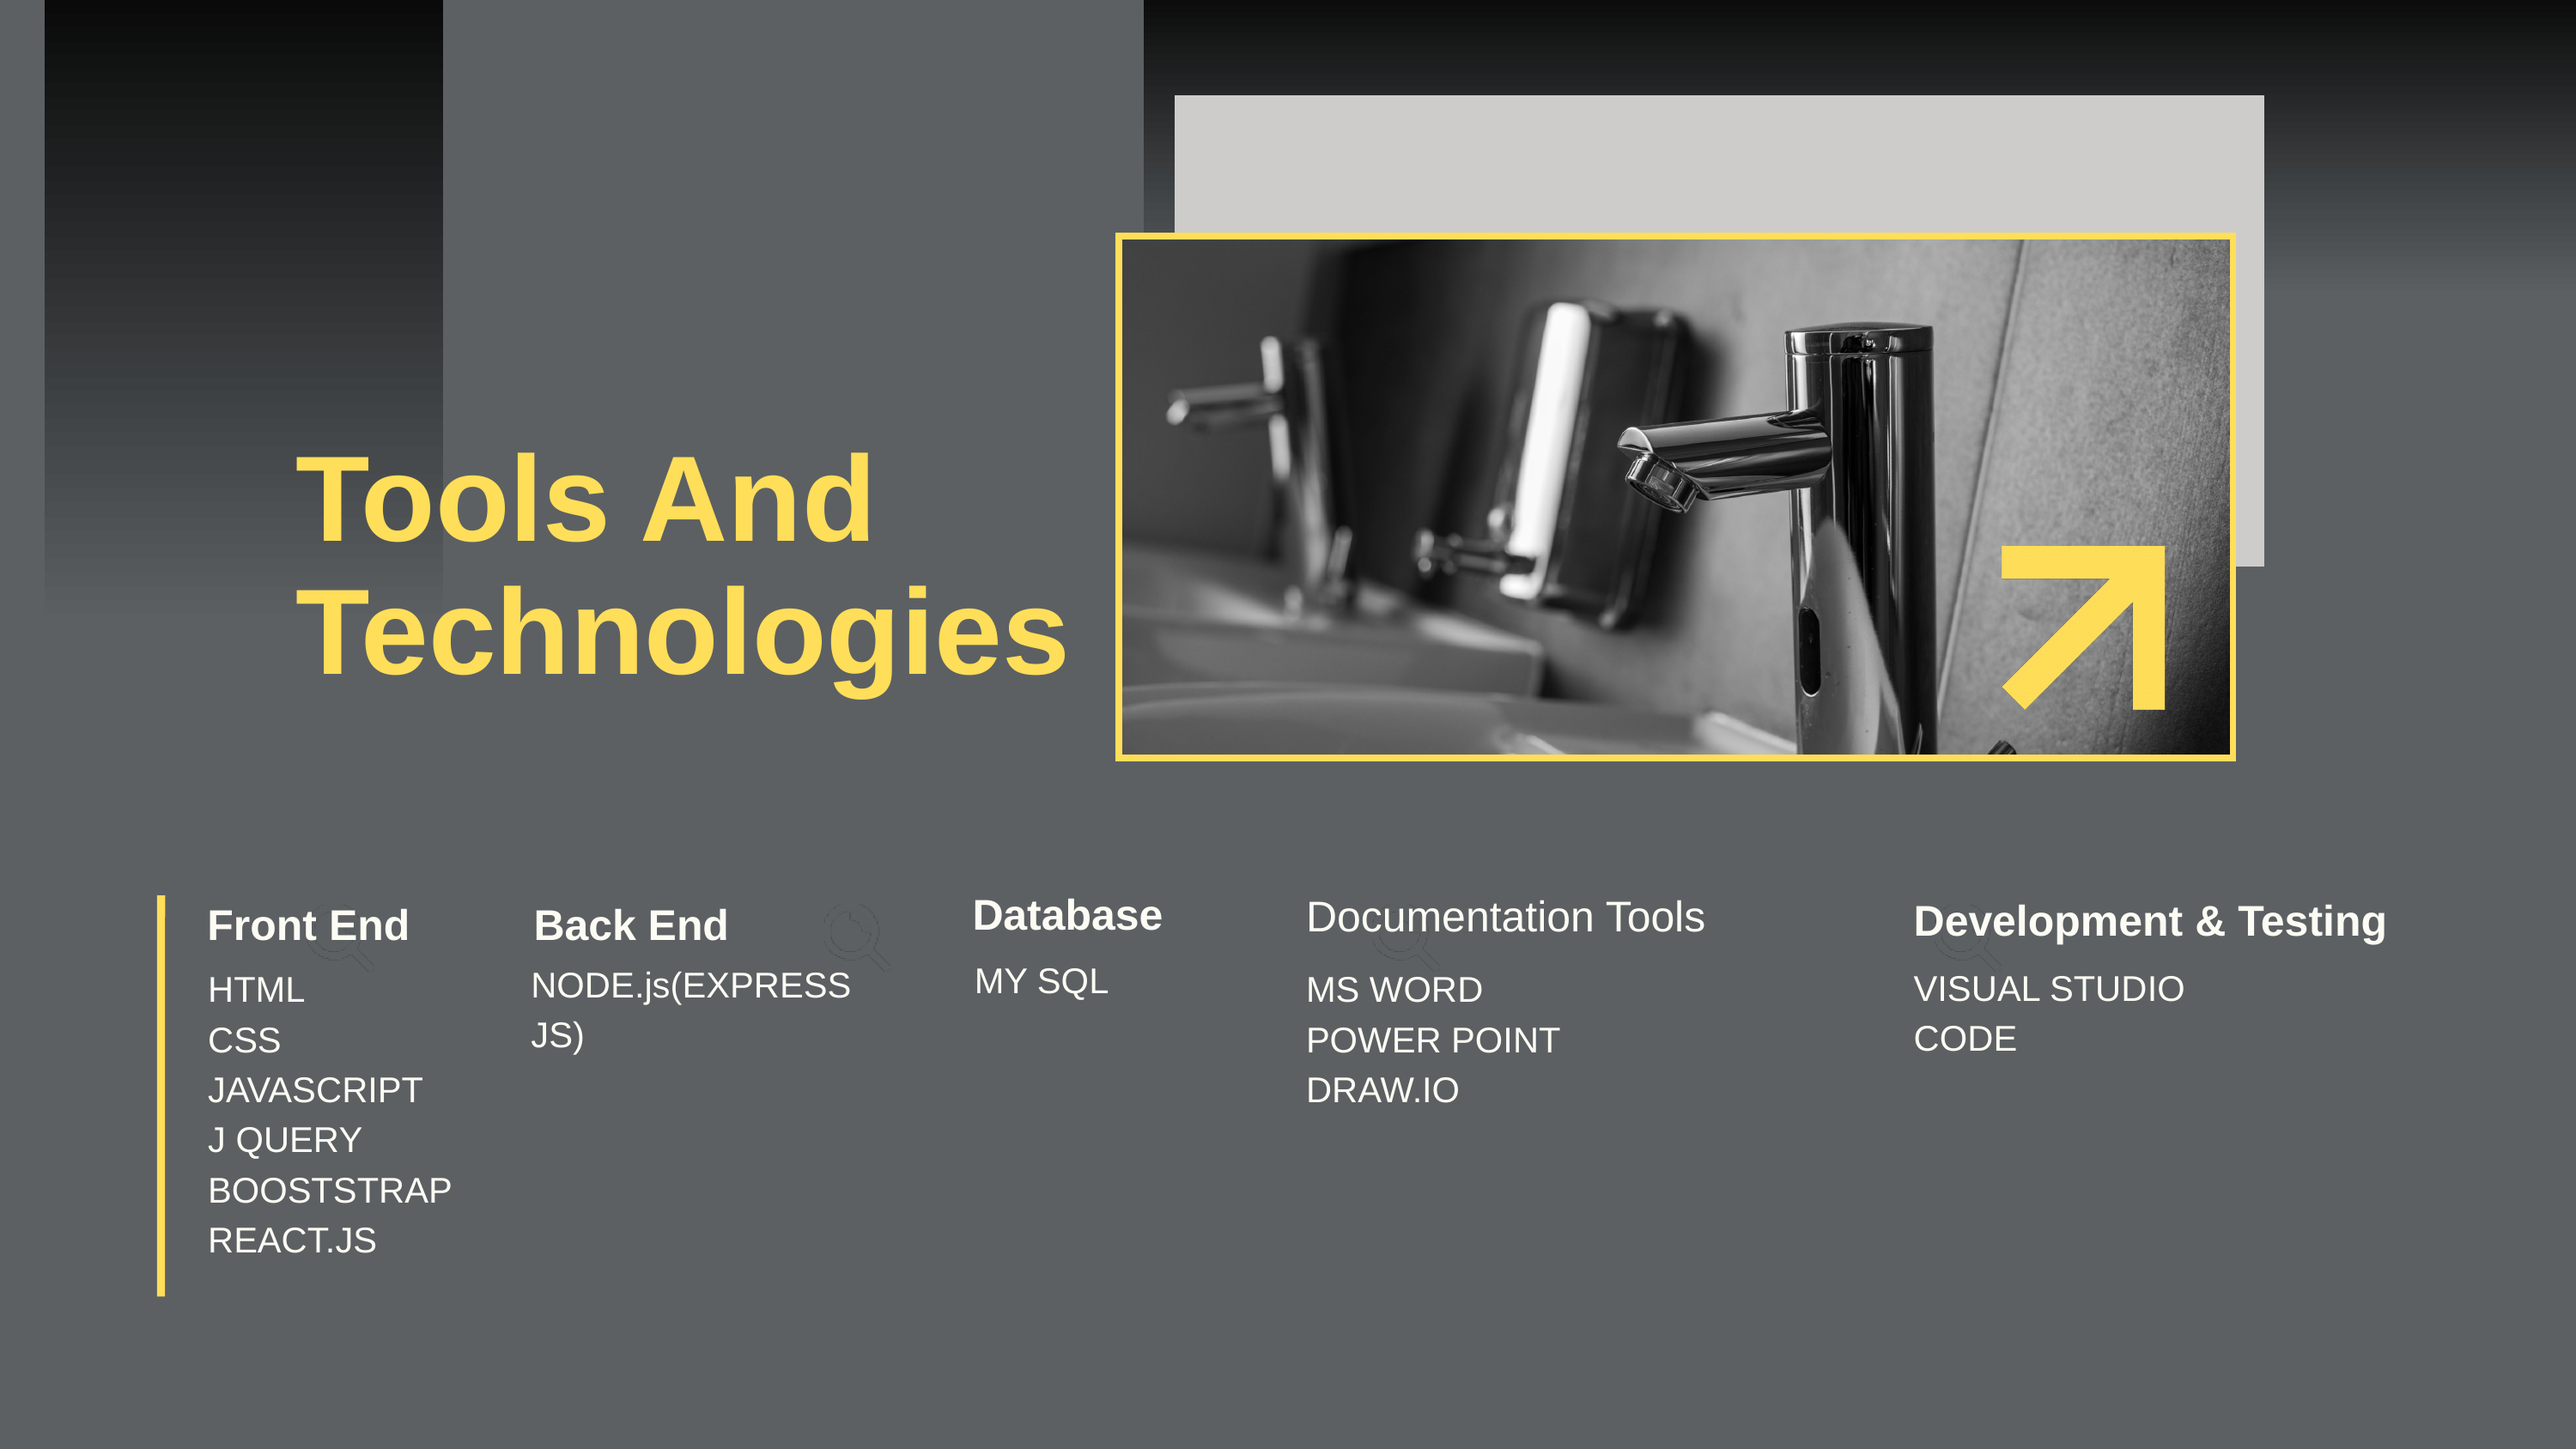

Tools And Technologies

Development & Testing
Documentation Tools
Front End
Back End
Database

MY SQL
VISUAL STUDIO CODE
NODE.js(EXPRESS JS)
HTML
CSS
JAVASCRIPT
J QUERY
BOOSTSTRAP
REACT.JS
MS WORD
POWER POINT
DRAW.IO